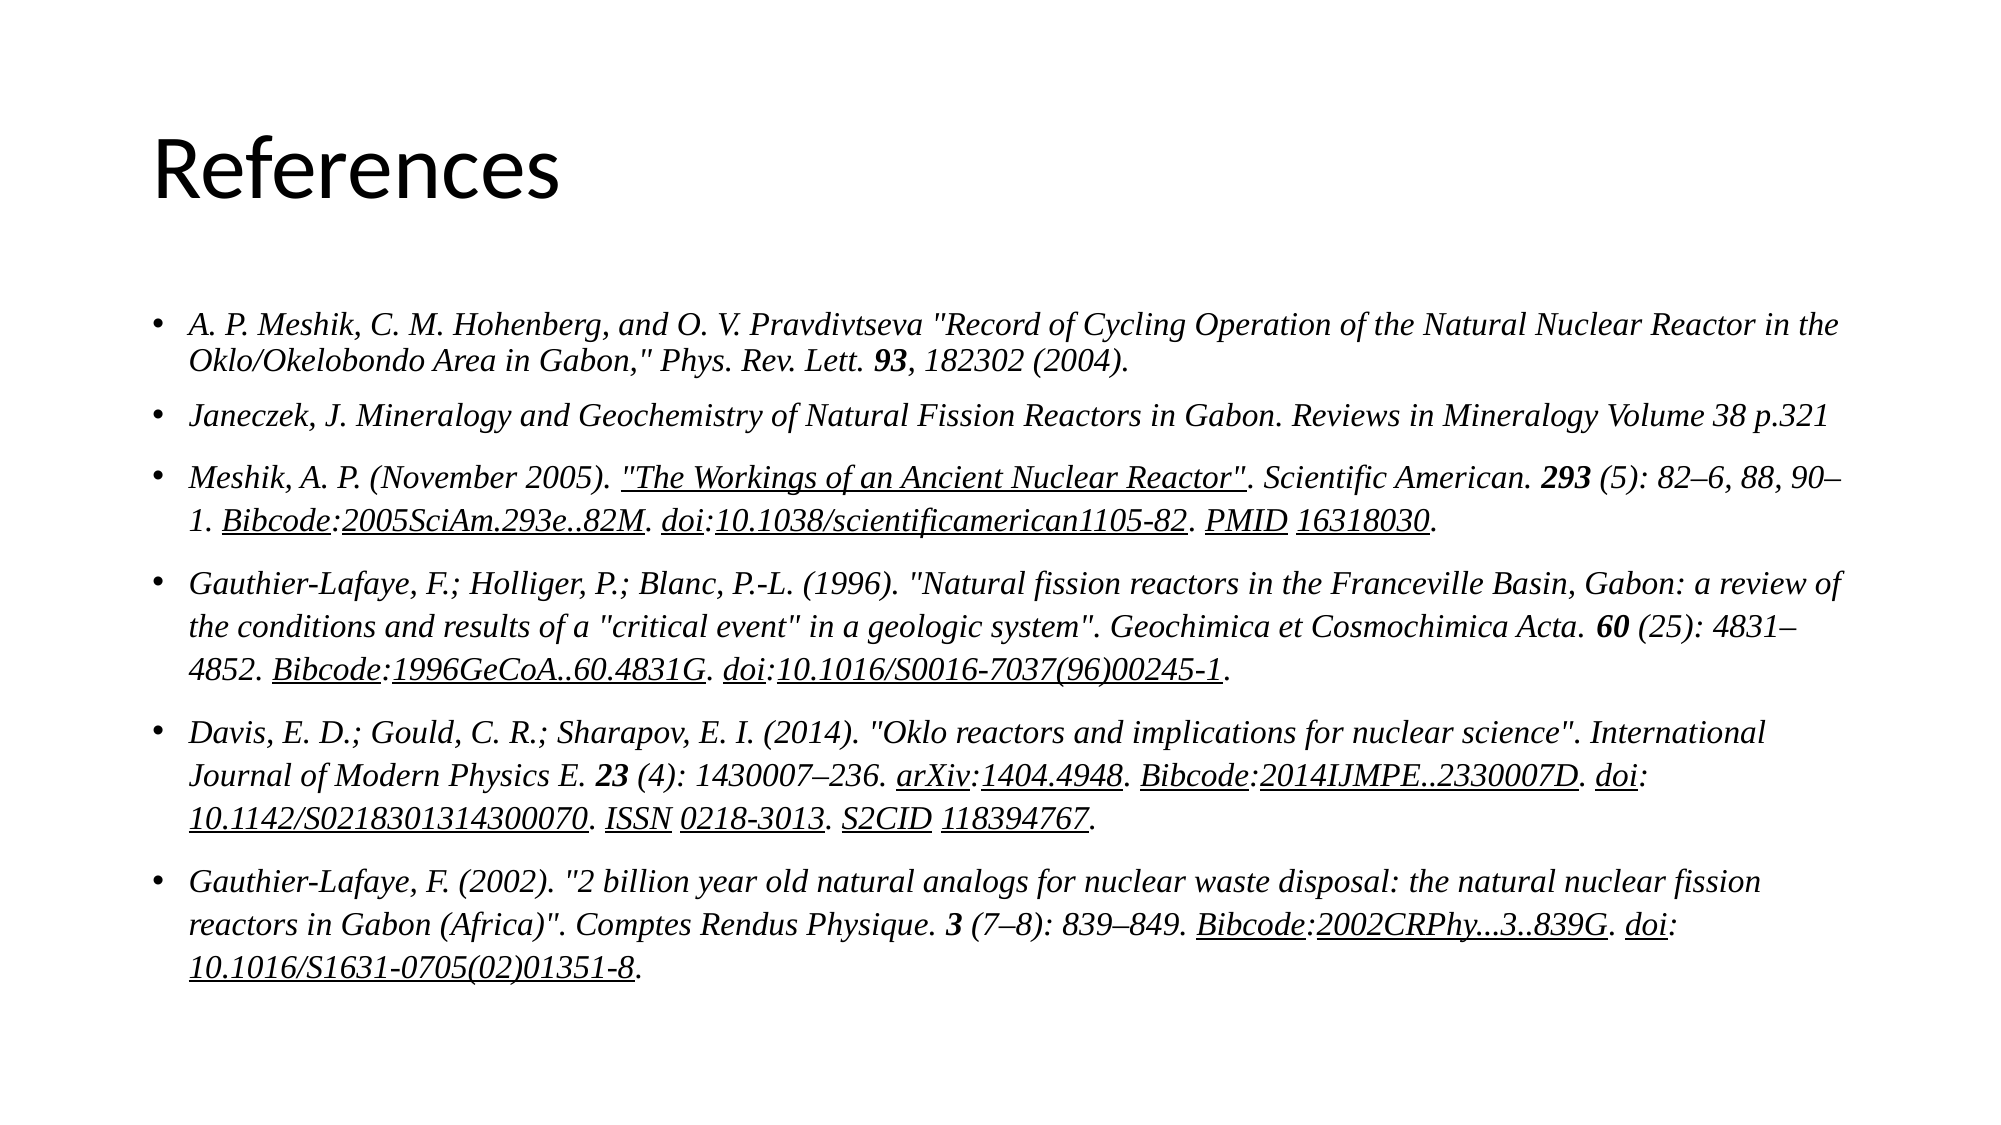

# References
A. P. Meshik, C. M. Hohenberg, and O. V. Pravdivtseva "Record of Cycling Operation of the Natural Nuclear Reactor in the Oklo/Okelobondo Area in Gabon," Phys. Rev. Lett. 93, 182302 (2004).
Janeczek, J. Mineralogy and Geochemistry of Natural Fission Reactors in Gabon. Reviews in Mineralogy Volume 38 p.321
Meshik, A. P. (November 2005). "The Workings of an Ancient Nuclear Reactor". Scientific American. 293 (5): 82–6, 88, 90–1. Bibcode:2005SciAm.293e..82M. doi:10.1038/scientificamerican1105-82. PMID 16318030.
Gauthier-Lafaye, F.; Holliger, P.; Blanc, P.-L. (1996). "Natural fission reactors in the Franceville Basin, Gabon: a review of the conditions and results of a "critical event" in a geologic system". Geochimica et Cosmochimica Acta. 60 (25): 4831–4852. Bibcode:1996GeCoA..60.4831G. doi:10.1016/S0016-7037(96)00245-1.
Davis, E. D.; Gould, C. R.; Sharapov, E. I. (2014). "Oklo reactors and implications for nuclear science". International Journal of Modern Physics E. 23 (4): 1430007–236. arXiv:1404.4948. Bibcode:2014IJMPE..2330007D. doi:10.1142/S0218301314300070. ISSN 0218-3013. S2CID 118394767.
Gauthier-Lafaye, F. (2002). "2 billion year old natural analogs for nuclear waste disposal: the natural nuclear fission reactors in Gabon (Africa)". Comptes Rendus Physique. 3 (7–8): 839–849. Bibcode:2002CRPhy...3..839G. doi:10.1016/S1631-0705(02)01351-8.